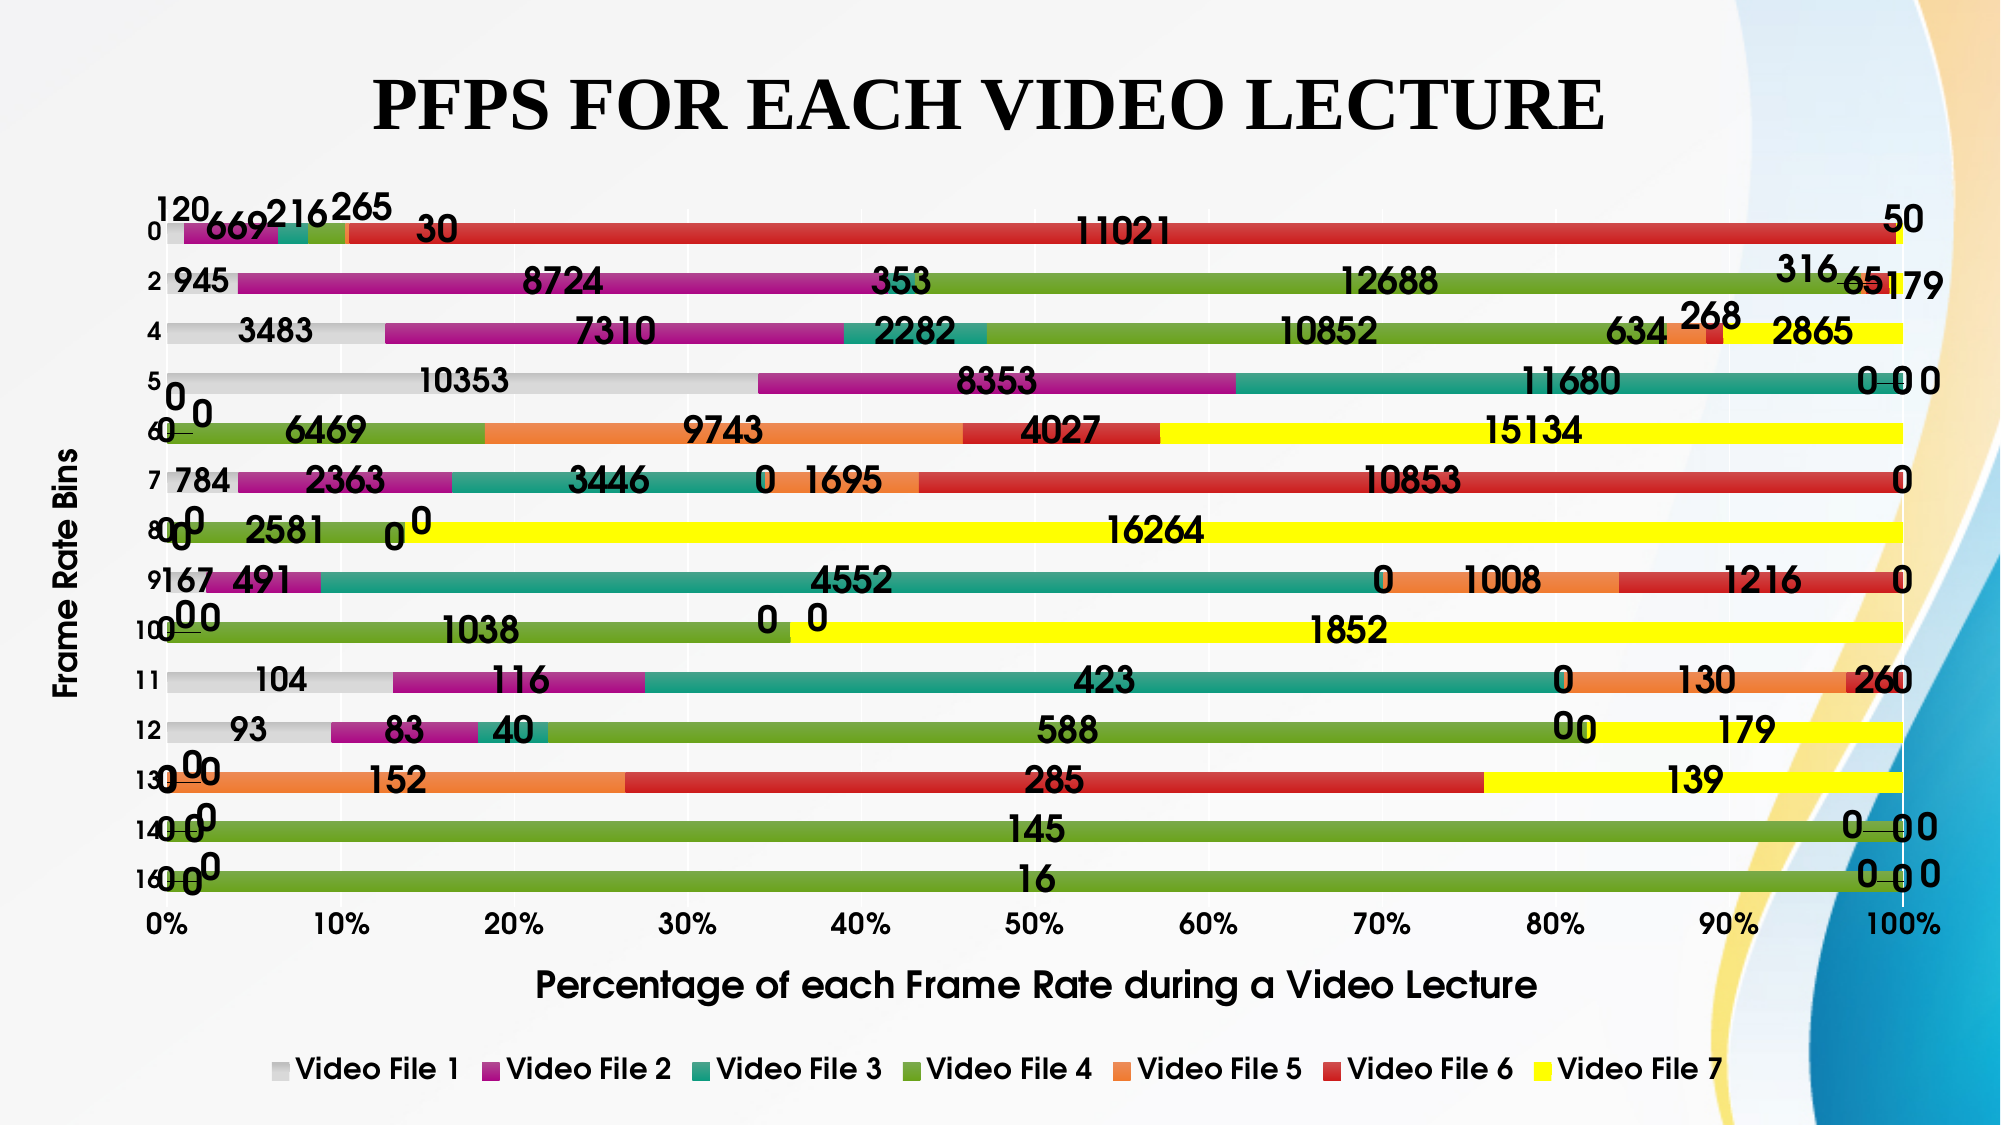

PFPS for each video lecture

### Chart

| Category | Video File 1 | Video File 2 | Video File 3 | Video File 4 | Video File 5 | Video File 6 | Video File 7 |
|---|---|---|---|---|---|---|---|
| 16 | 0.0 | 0.0 | 0.0 | 16.0 | 0.0 | 0.0 | 0.0 |
| 14 | 0.0 | 0.0 | 0.0 | 145.0 | 0.0 | 0.0 | 0.0 |
| 13 | 0.0 | 0.0 | 0.0 | 0.0 | 152.0 | 285.0 | 139.0 |
| 12 | 93.0 | 83.0 | 40.0 | 588.0 | 0.0 | 0.0 | 179.0 |
| 11 | 104.0 | 116.0 | 423.0 | 0.0 | 130.0 | 26.0 | 0.0 |
| 10 | 0.0 | 0.0 | 0.0 | 1038.0 | 0.0 | 0.0 | 1852.0 |
| 9 | 167.0 | 491.0 | 4552.0 | 0.0 | 1008.0 | 1216.0 | 0.0 |
| 8 | 0.0 | 0.0 | 0.0 | 2581.0 | 0.0 | 0.0 | 16264.0 |
| 7 | 784.0 | 2363.0 | 3446.0 | 0.0 | 1695.0 | 10853.0 | 0.0 |
| 6 | 0.0 | 0.0 | 0.0 | 6469.0 | 9743.0 | 4027.0 | 15134.0 |
| 5 | 10353.0 | 8353.0 | 11680.0 | 0.0 | 0.0 | 0.0 | 0.0 |
| 4 | 3483.0 | 7310.0 | 2282.0 | 10852.0 | 634.0 | 268.0 | 2865.0 |
| 2 | 945.0 | 8724.0 | 353.0 | 12688.0 | 65.0 | 316.0 | 179.0 |
| 0 | 120.0 | 669.0 | 216.0 | 265.0 | 30.0 | 11021.0 | 50.0 |